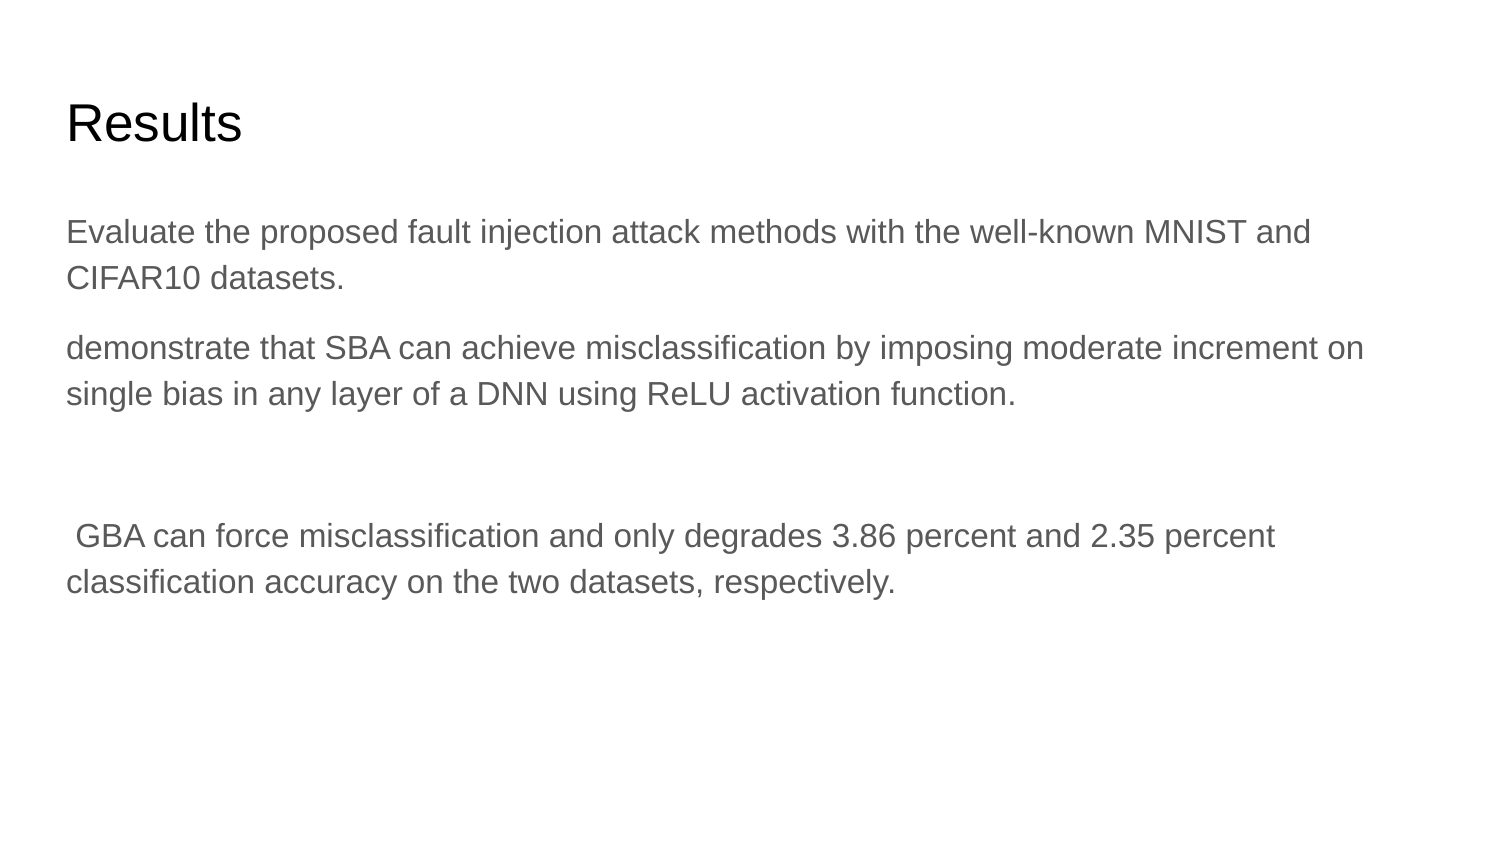

# Results
Evaluate the proposed fault injection attack methods with the well-known MNIST and CIFAR10 datasets.
demonstrate that SBA can achieve misclassification by imposing moderate increment on single bias in any layer of a DNN using ReLU activation function.

 GBA can force misclassification and only degrades 3.86 percent and 2.35 percent classification accuracy on the two datasets, respectively.